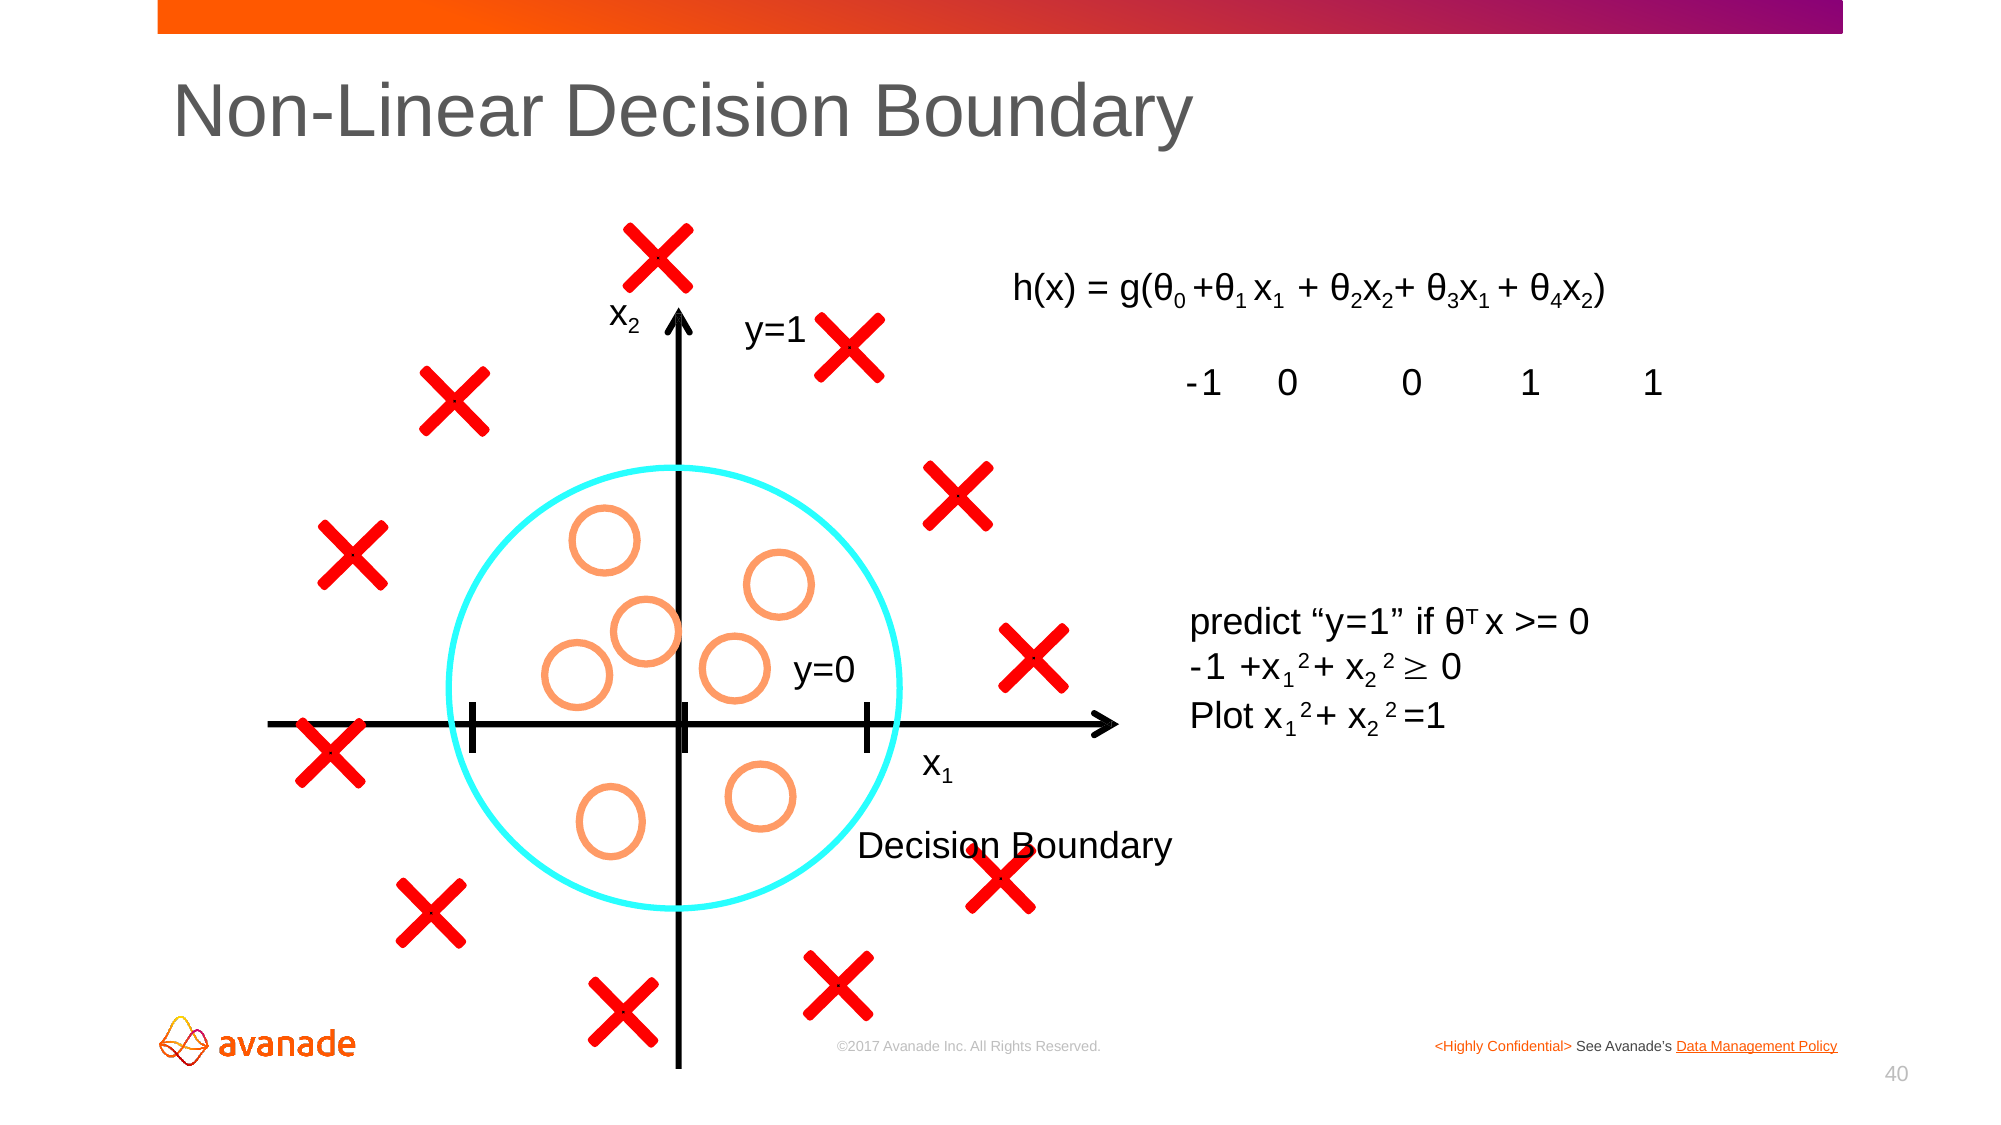

# Non-Linear Decision Boundary

h(x) = g(θ0 +θ1x1 + θ2x2+ θ3x1+ θ4x2)

     	    -1	0	0	      1	    1

x2
y=1

predict “y=1” if θT x >= 0
-1 +x12+ x2 2 ≥ 0
Plot x12+ x2 2 =1

y=0

x1

Decision Boundary

40